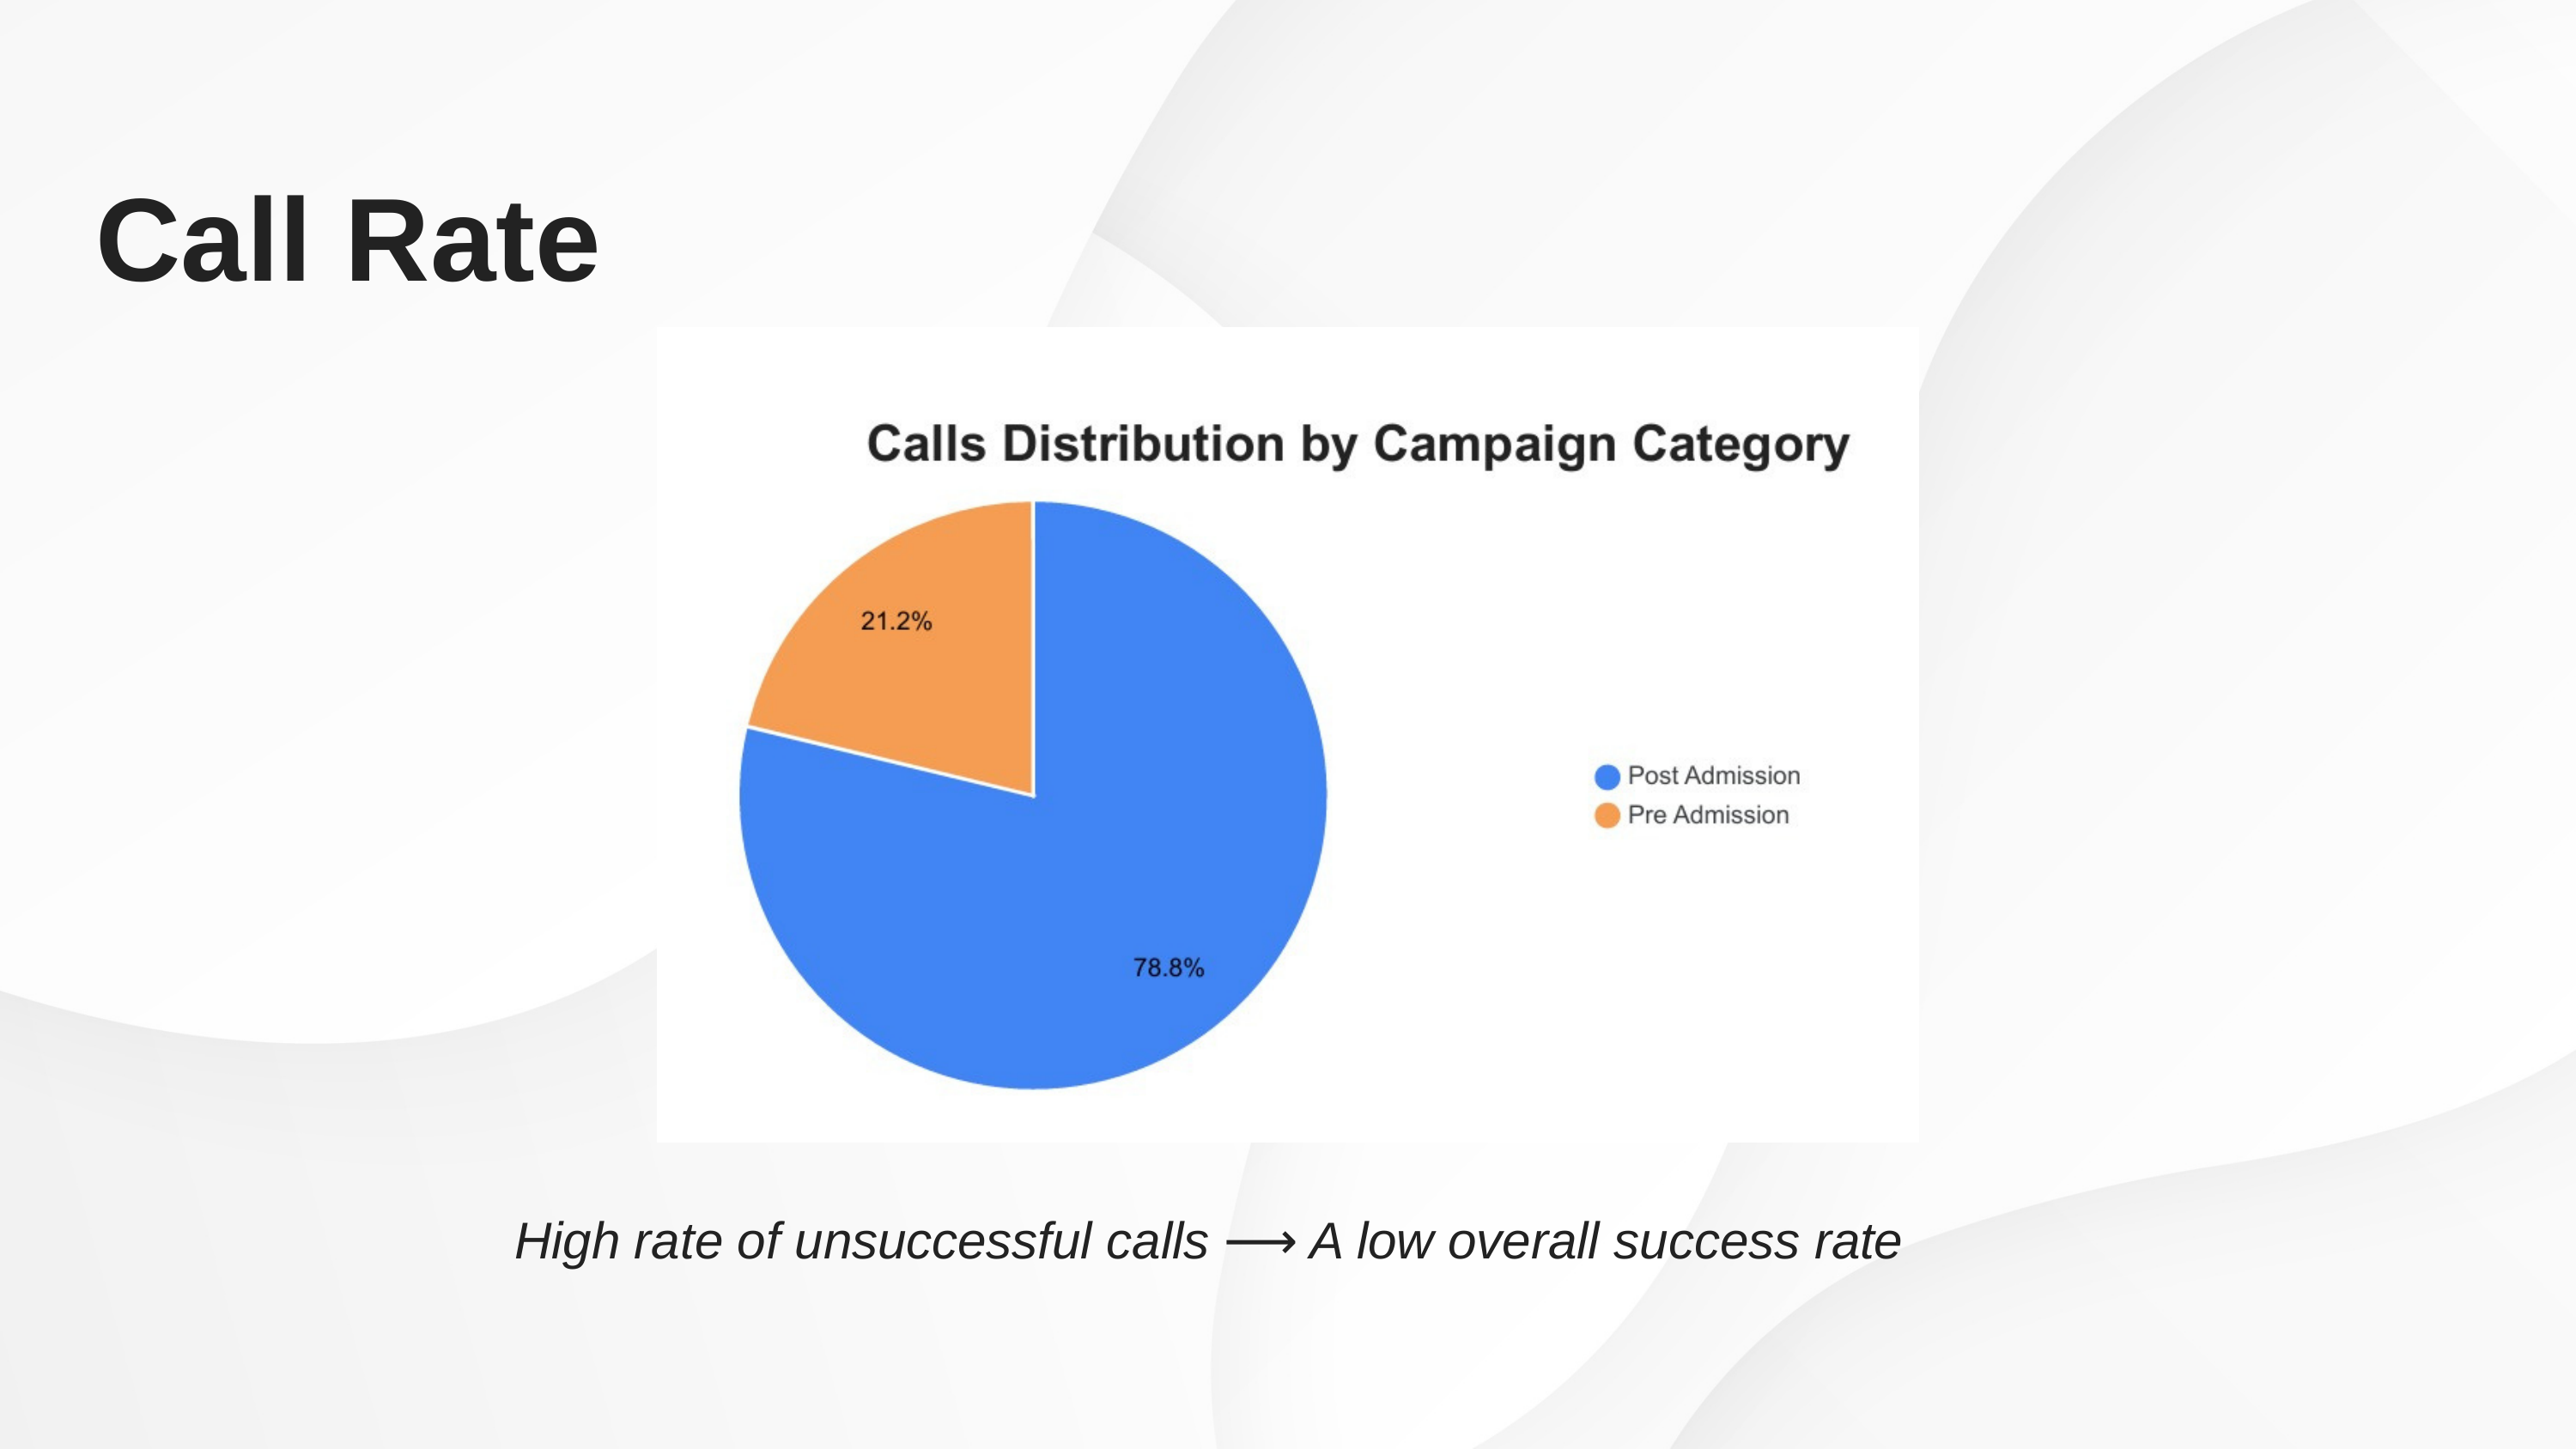

Call Rate

High rate of unsuccessful calls ⟶ A low overall success rate